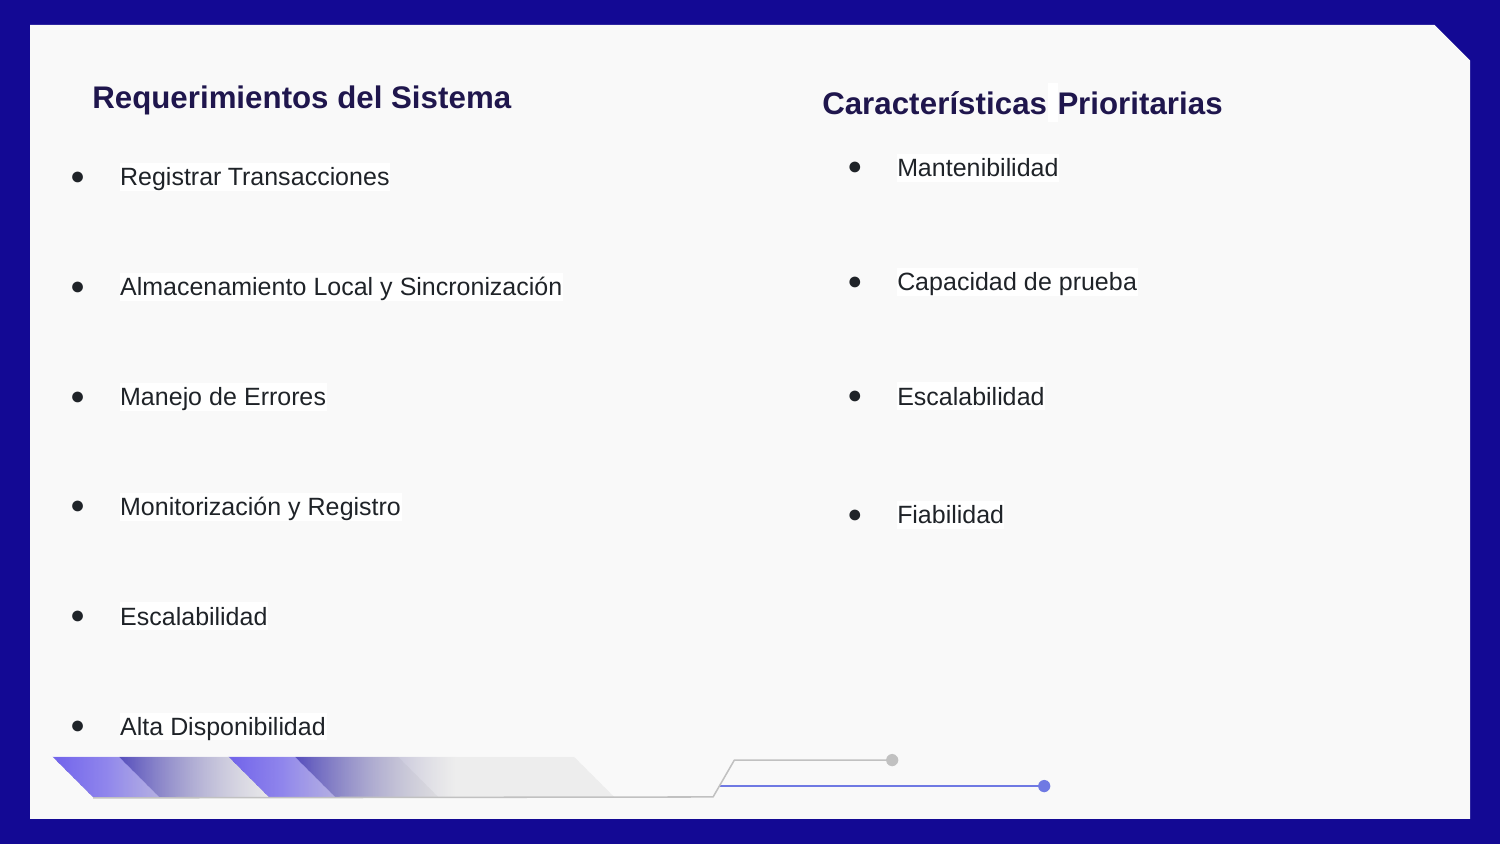

# Requerimientos del Sistema

Características Prioritarias
Mantenibilidad

Capacidad de prueba

Escalabilidad

Fiabilidad

Registrar Transacciones

Almacenamiento Local y Sincronización

Manejo de Errores

Monitorización y Registro

Escalabilidad

Alta Disponibilidad